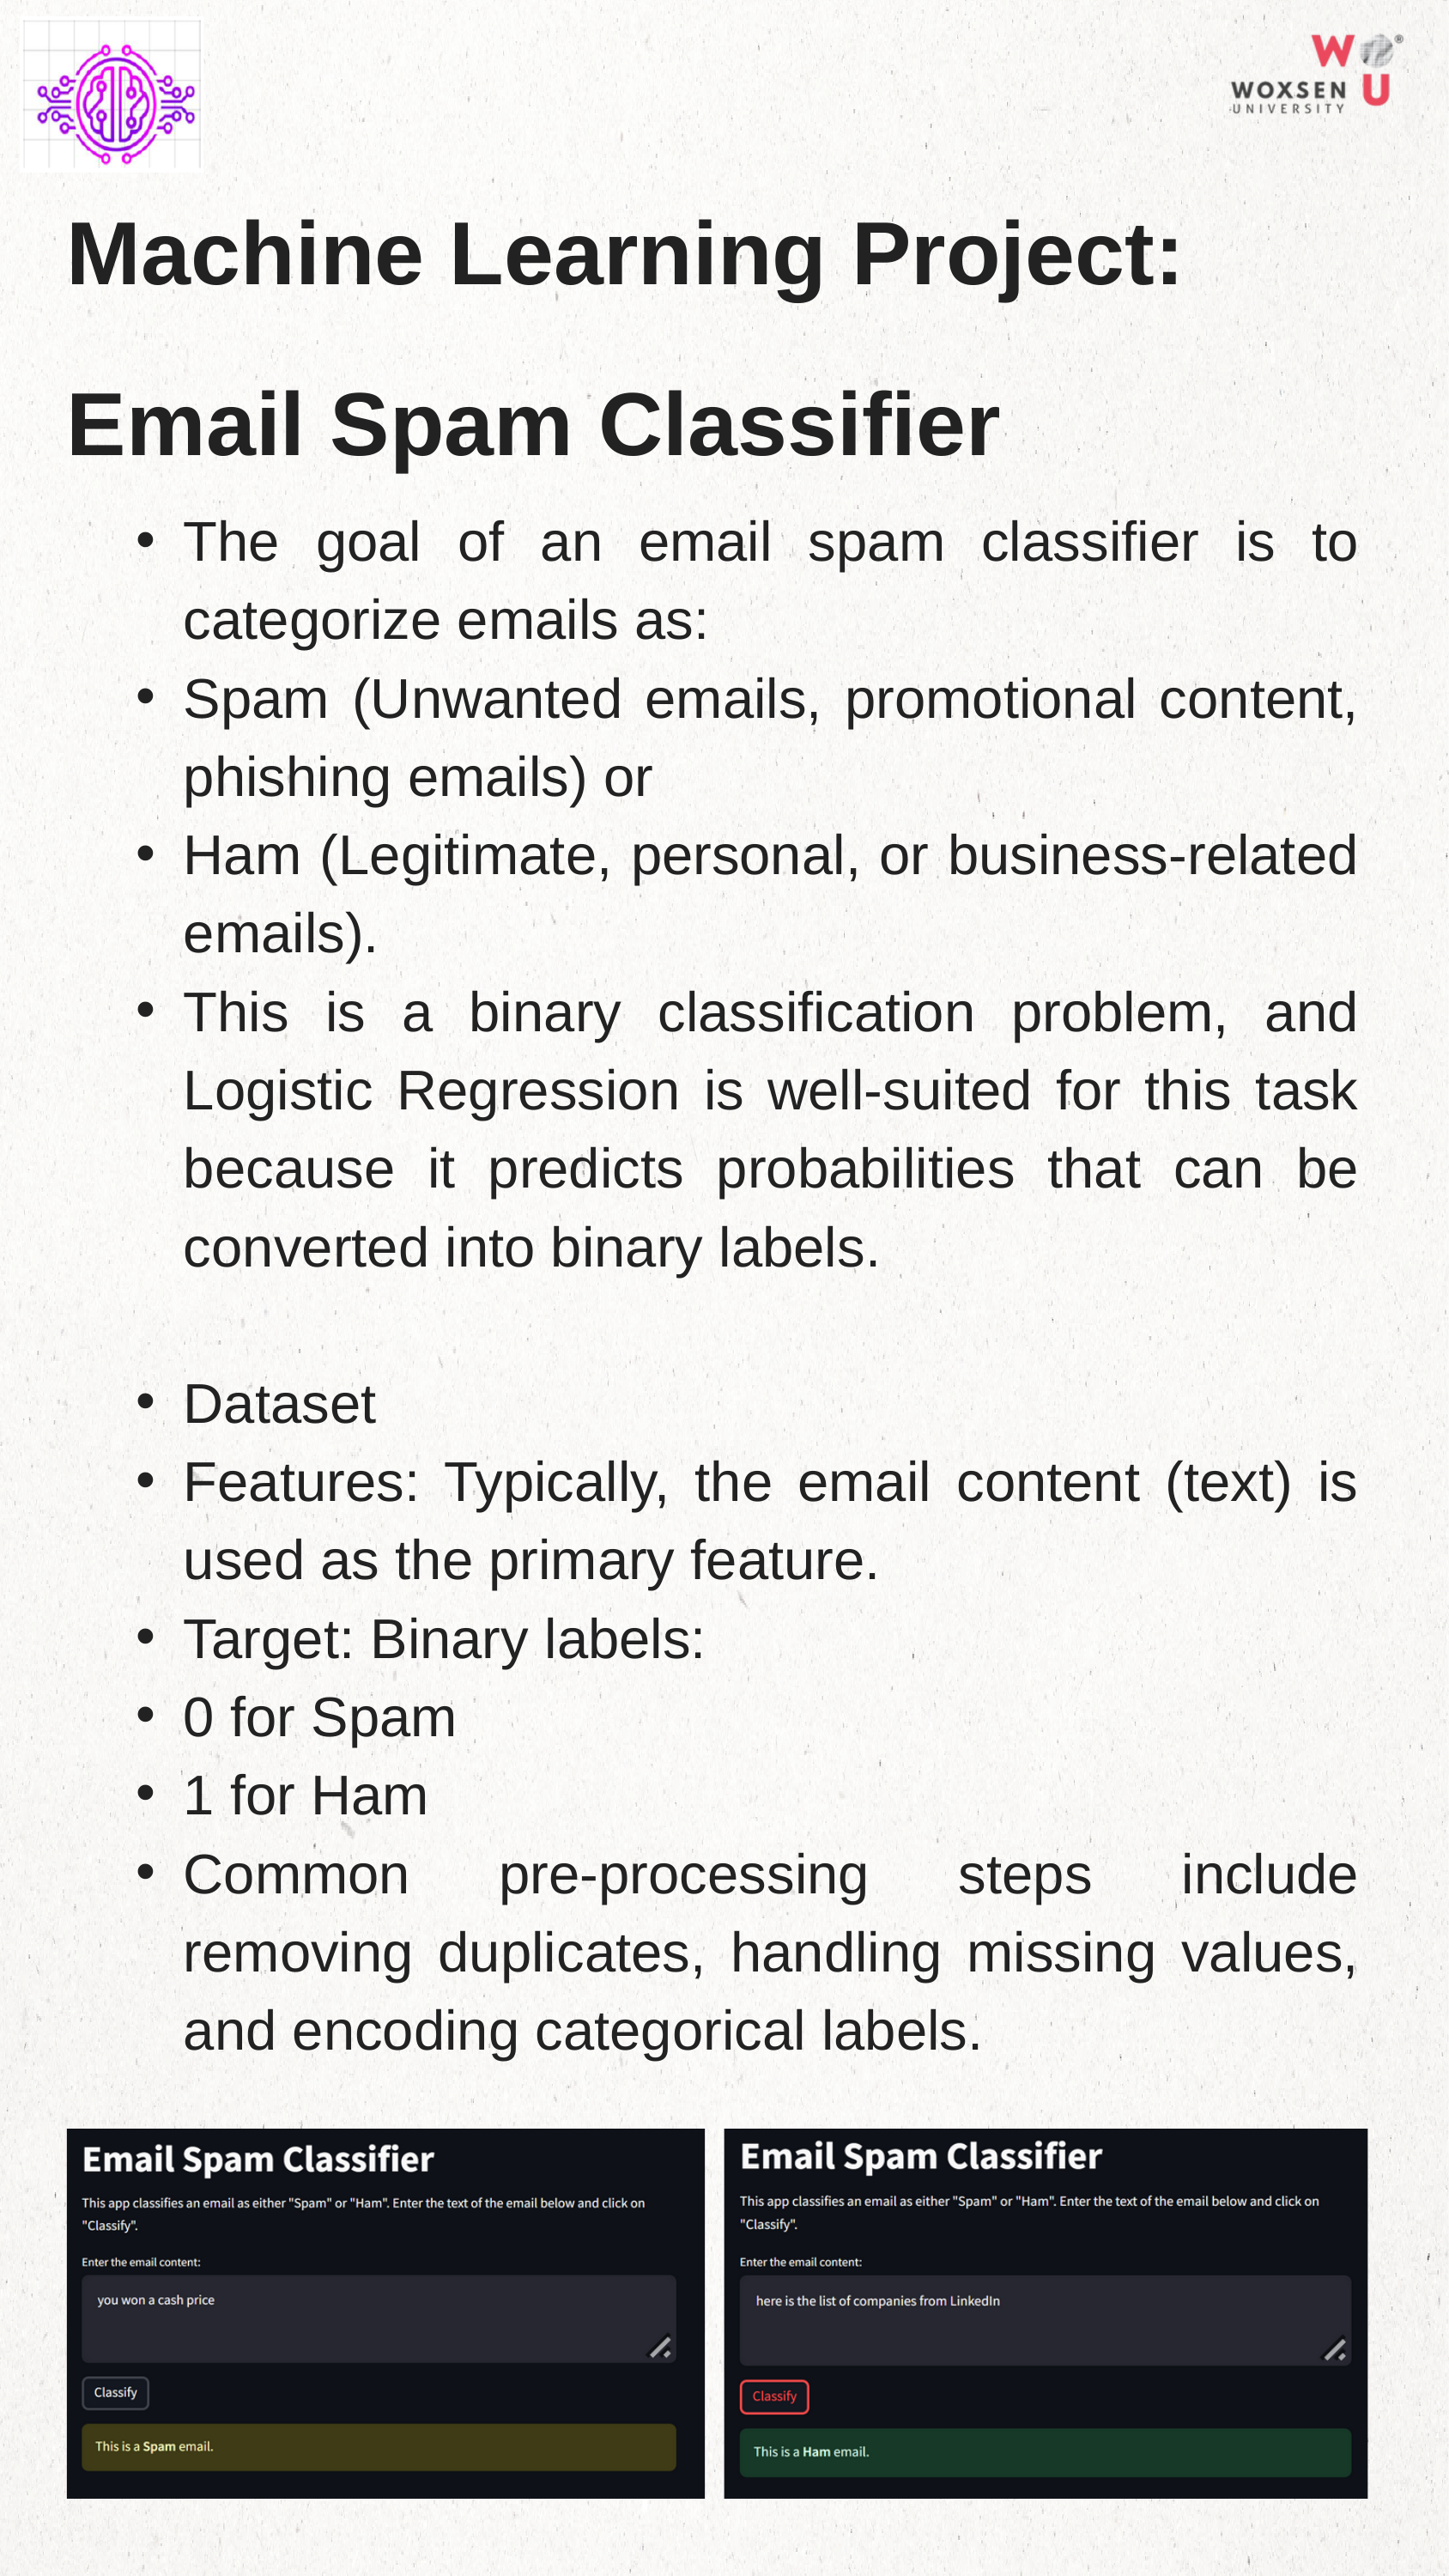

Machine Learning Project:
Email Spam Classifier
The goal of an email spam classifier is to categorize emails as:
Spam (Unwanted emails, promotional content, phishing emails) or
Ham (Legitimate, personal, or business-related emails).
This is a binary classification problem, and Logistic Regression is well-suited for this task because it predicts probabilities that can be converted into binary labels.

Dataset
Features: Typically, the email content (text) is used as the primary feature.
Target: Binary labels:
0 for Spam
1 for Ham
Common pre-processing steps include removing duplicates, handling missing values, and encoding categorical labels.